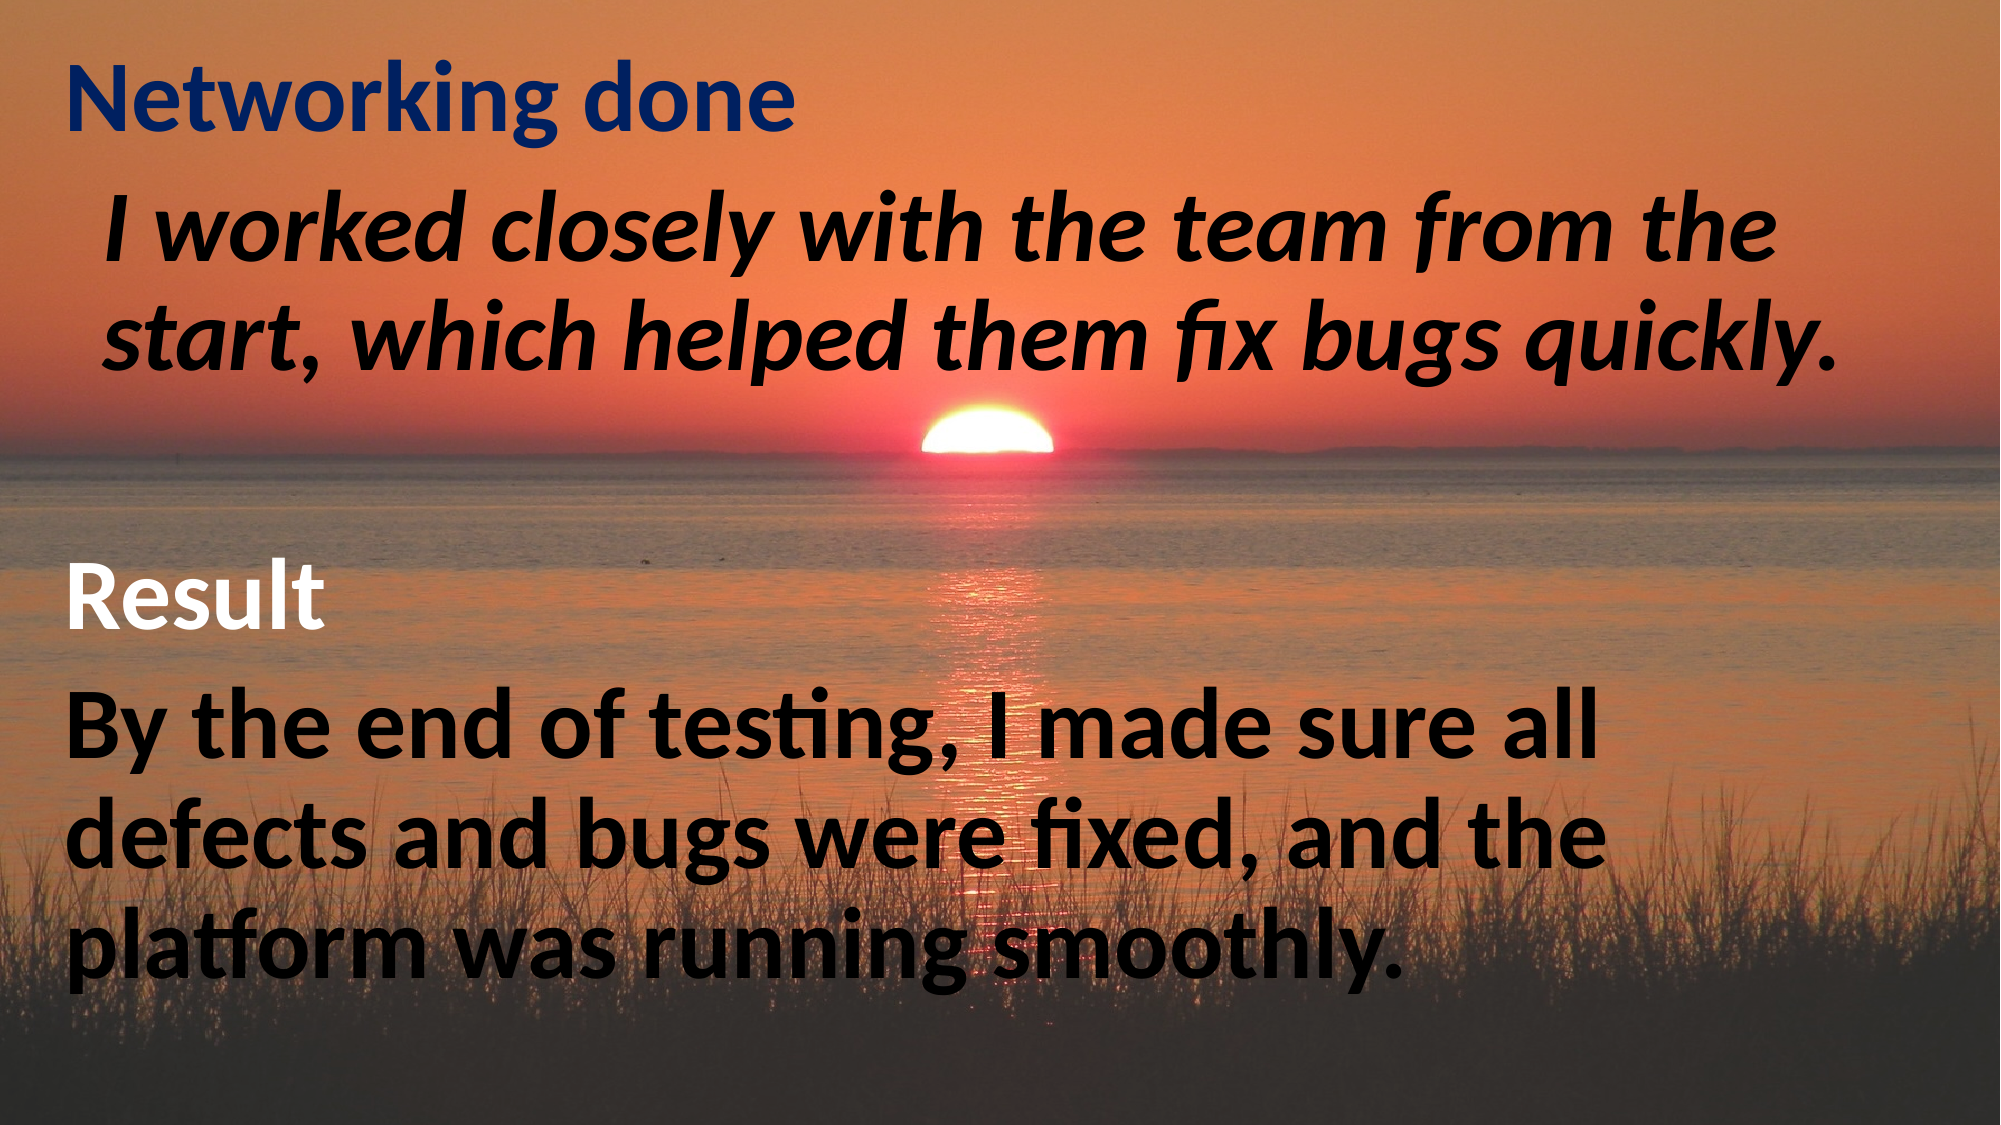

Networking done
	I worked closely with the team from the start, which helped them fix bugs quickly.

Result
By the end of testing, I made sure all defects and bugs were fixed, and the platform was running smoothly.